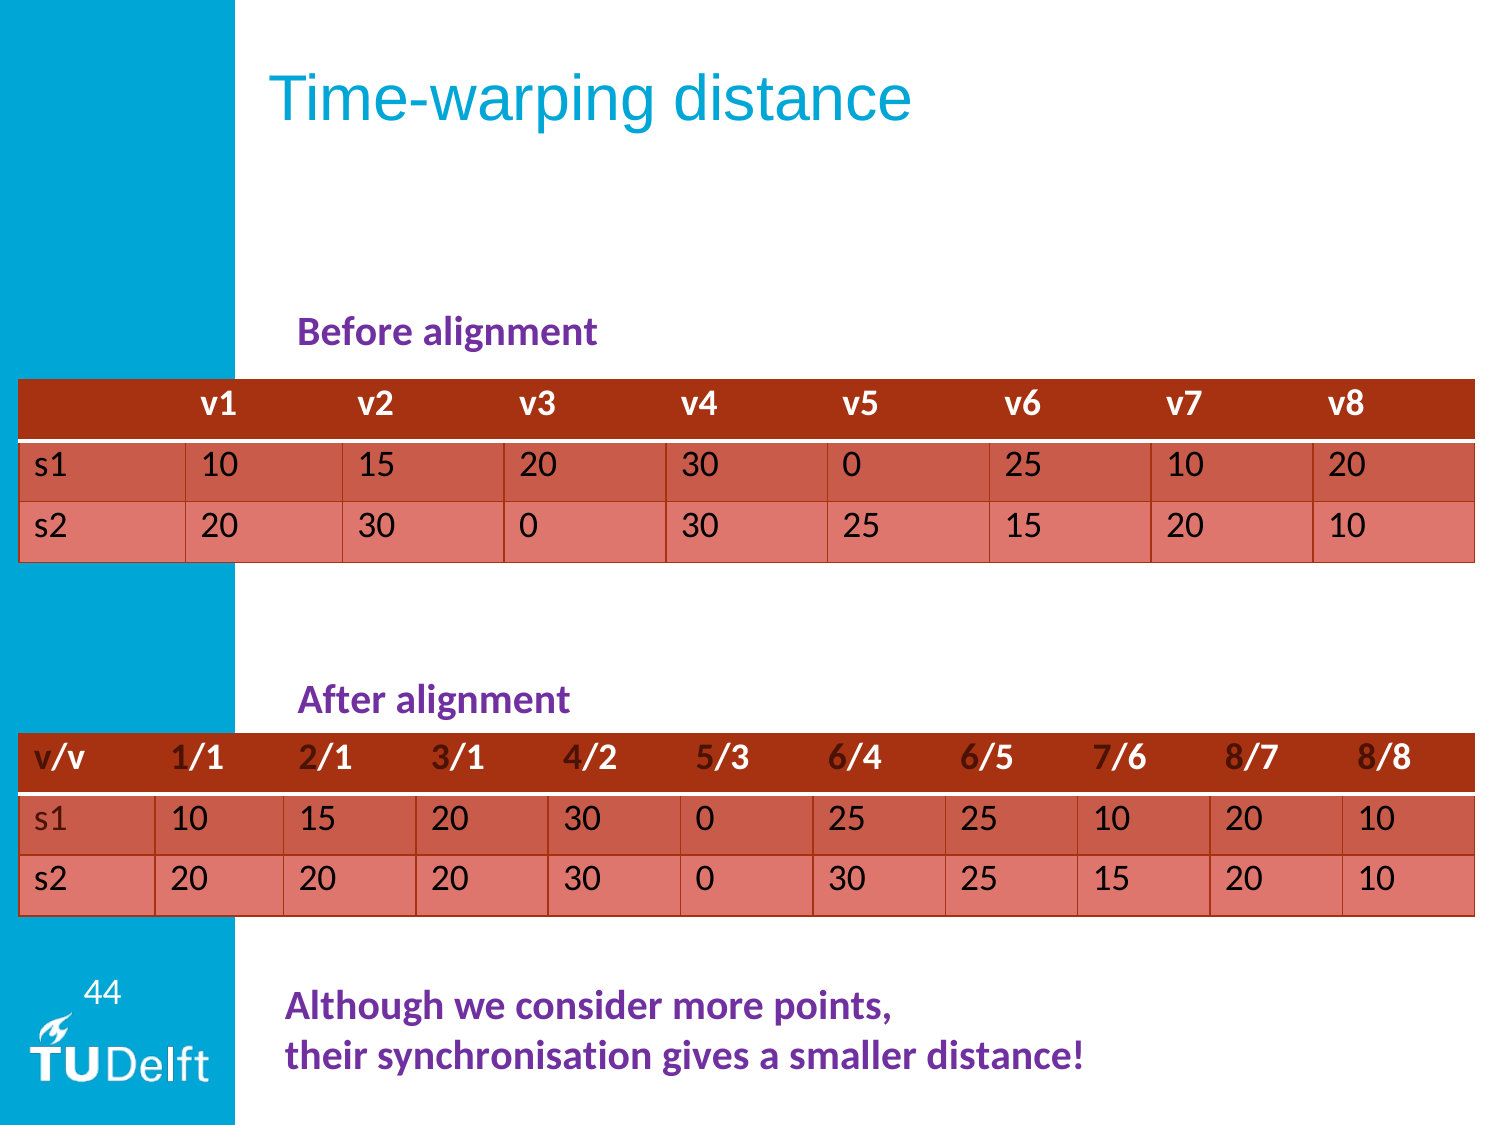

# Time-warping distance
Before alignment
|  | v1 | v2 | v3 | v4 | v5 | v6 | v7 | v8 |
| --- | --- | --- | --- | --- | --- | --- | --- | --- |
| s1 | 10 | 15 | 20 | 30 | 0 | 25 | 10 | 20 |
| s2 | 20 | 30 | 0 | 30 | 25 | 15 | 20 | 10 |
After alignment
| v/v | 1/1 | 2/1 | 3/1 | 4/2 | 5/3 | 6/4 | 6/5 | 7/6 | 8/7 | 8/8 |
| --- | --- | --- | --- | --- | --- | --- | --- | --- | --- | --- |
| s1 | 10 | 15 | 20 | 30 | 0 | 25 | 25 | 10 | 20 | 10 |
| s2 | 20 | 20 | 20 | 30 | 0 | 30 | 25 | 15 | 20 | 10 |
Although we consider more points,
their synchronisation gives a smaller distance!